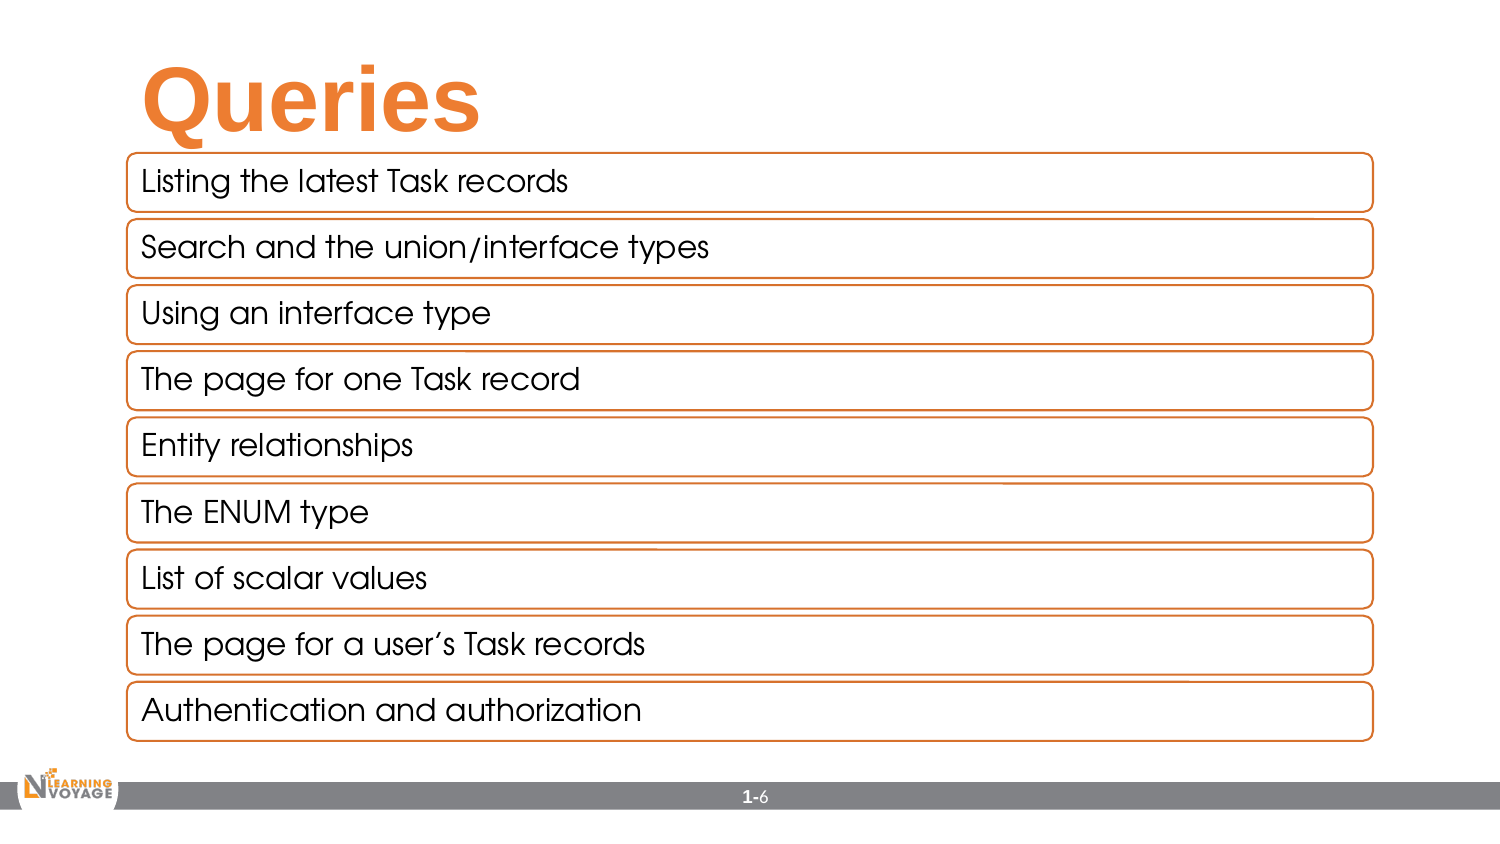

Queries
Listing the latest Task records
Search and the union/interface types
Using an interface type
The page for one Task record
Entity relationships
The ENUM type
List of scalar values
The page for a user’s Task records
Authentication and authorization
1-6